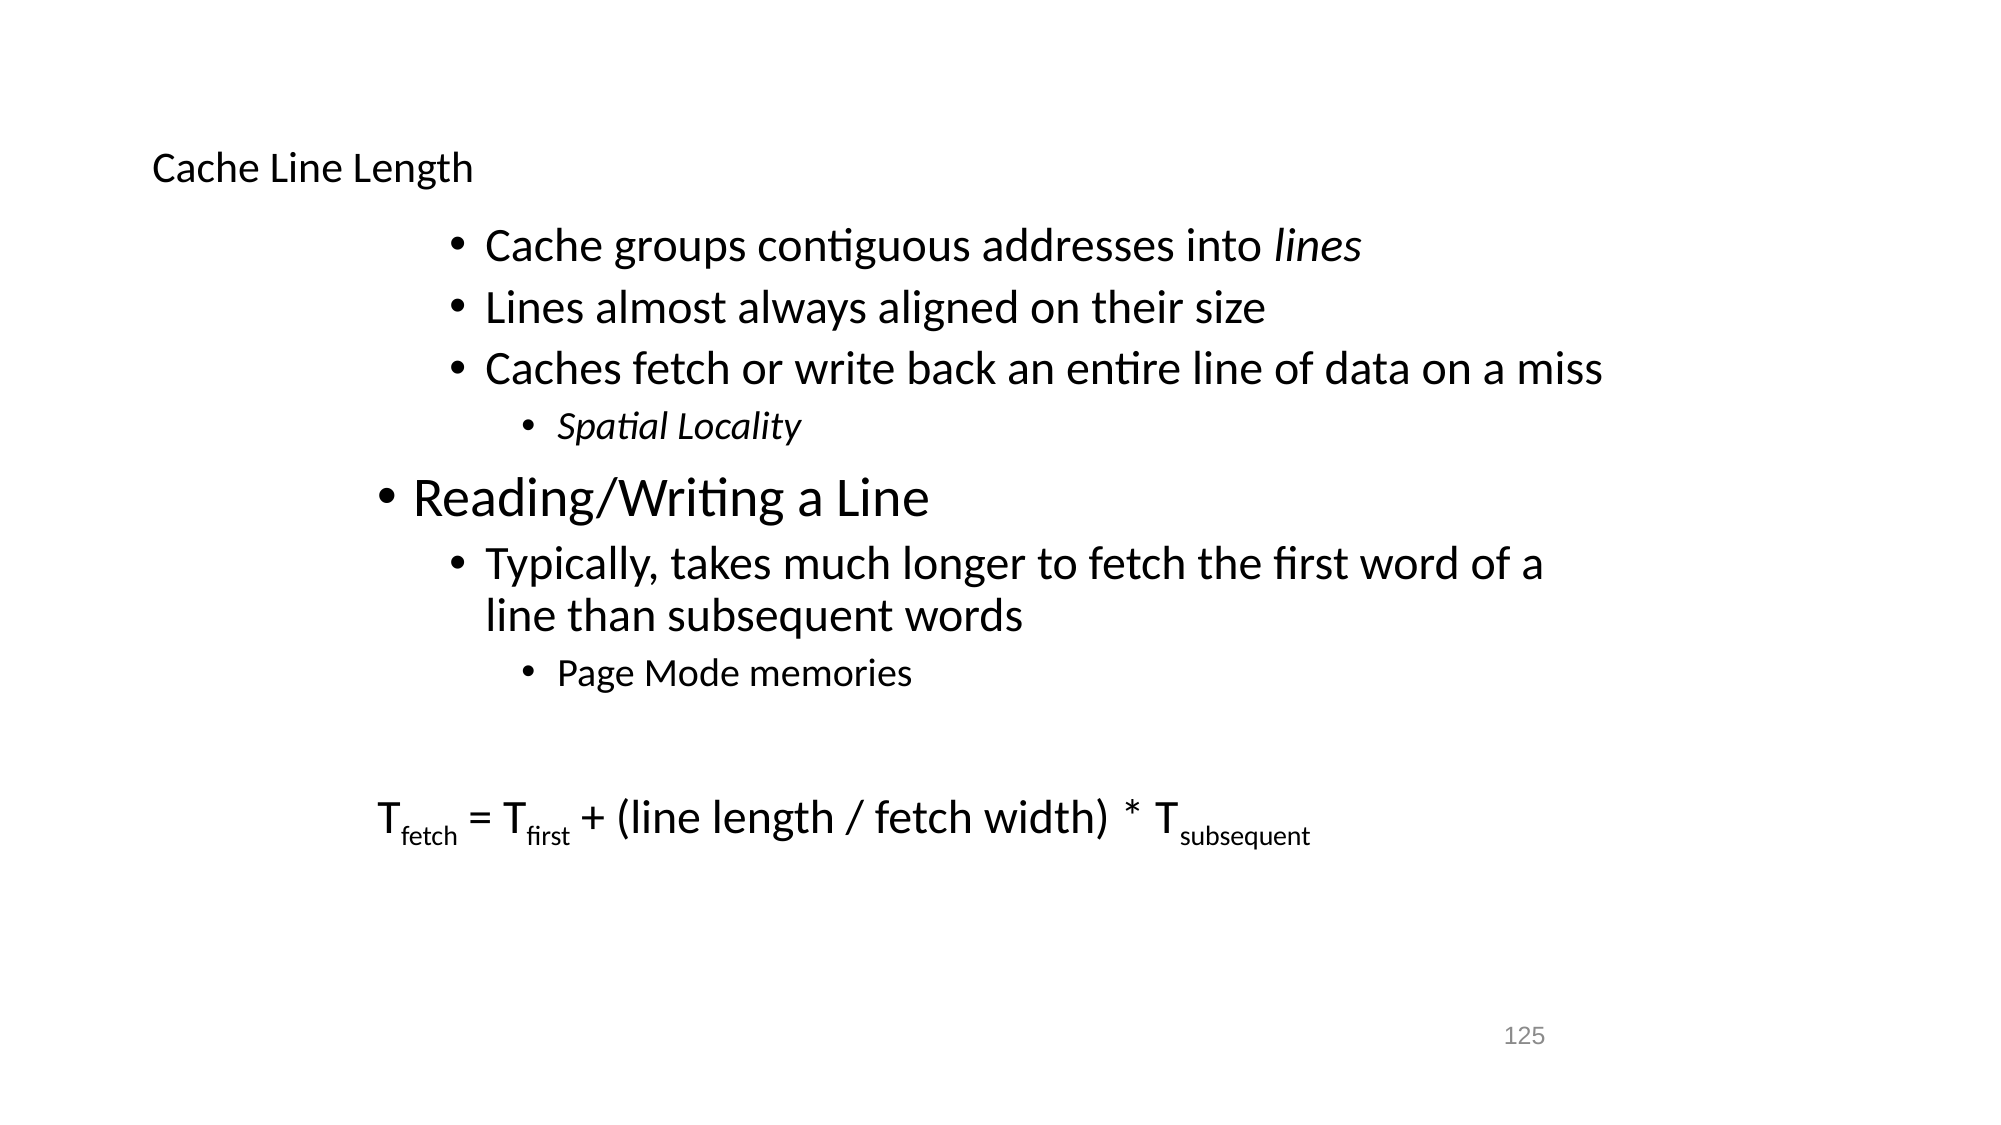

# Cache Line Length
Cache groups contiguous addresses into lines
Lines almost always aligned on their size
Caches fetch or write back an entire line of data on a miss
Spatial Locality
Reading/Writing a Line
Typically, takes much longer to fetch the first word of a line than subsequent words
Page Mode memories

Tfetch = Tfirst + (line length / fetch width) * Tsubsequent
125